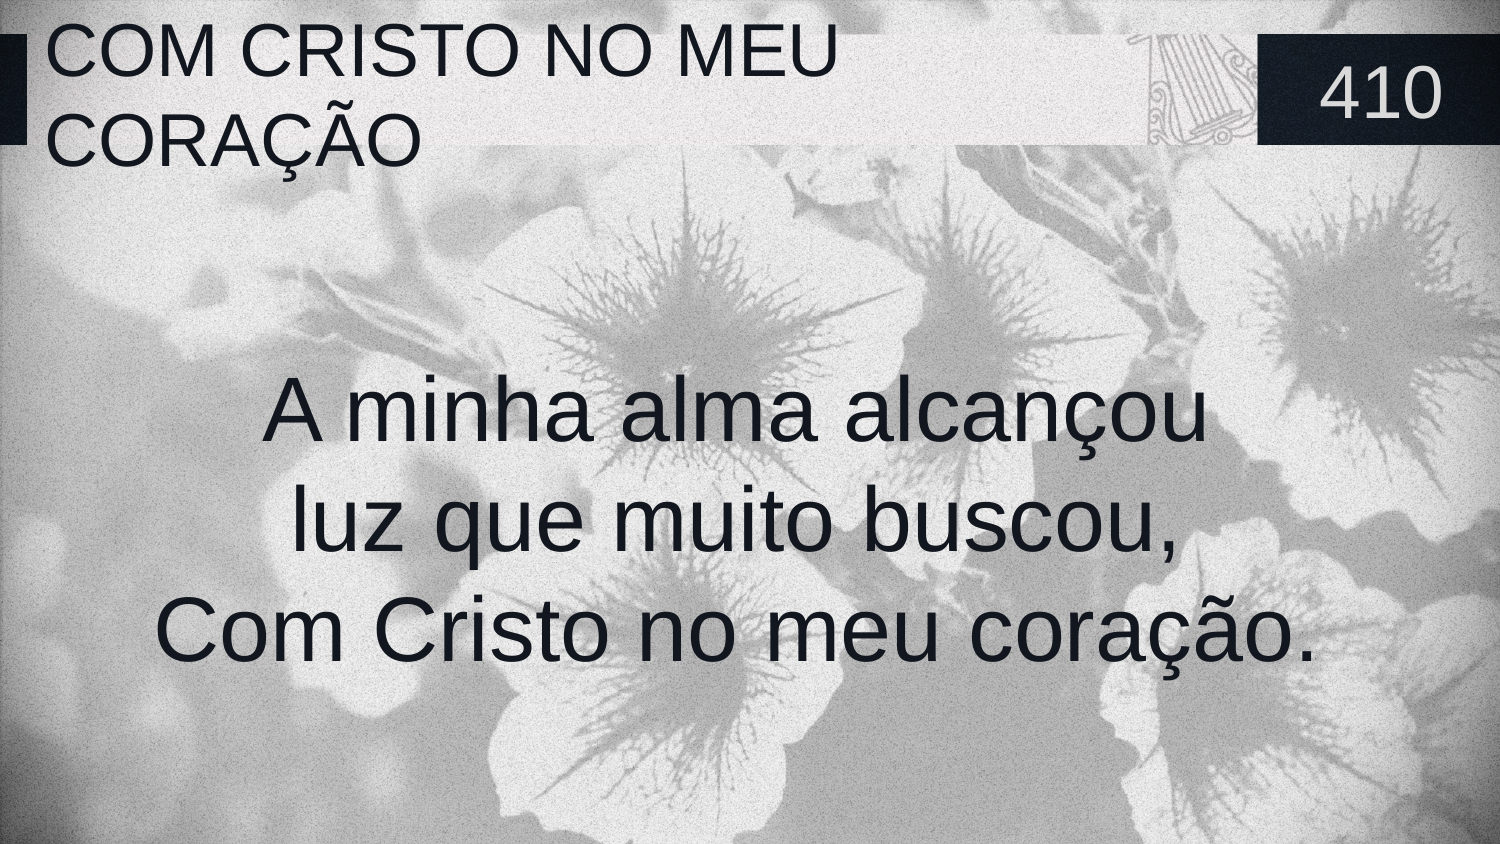

# COM CRISTO NO MEU CORAÇÃO
410
A minha alma alcançou
luz que muito buscou,
Com Cristo no meu coração.